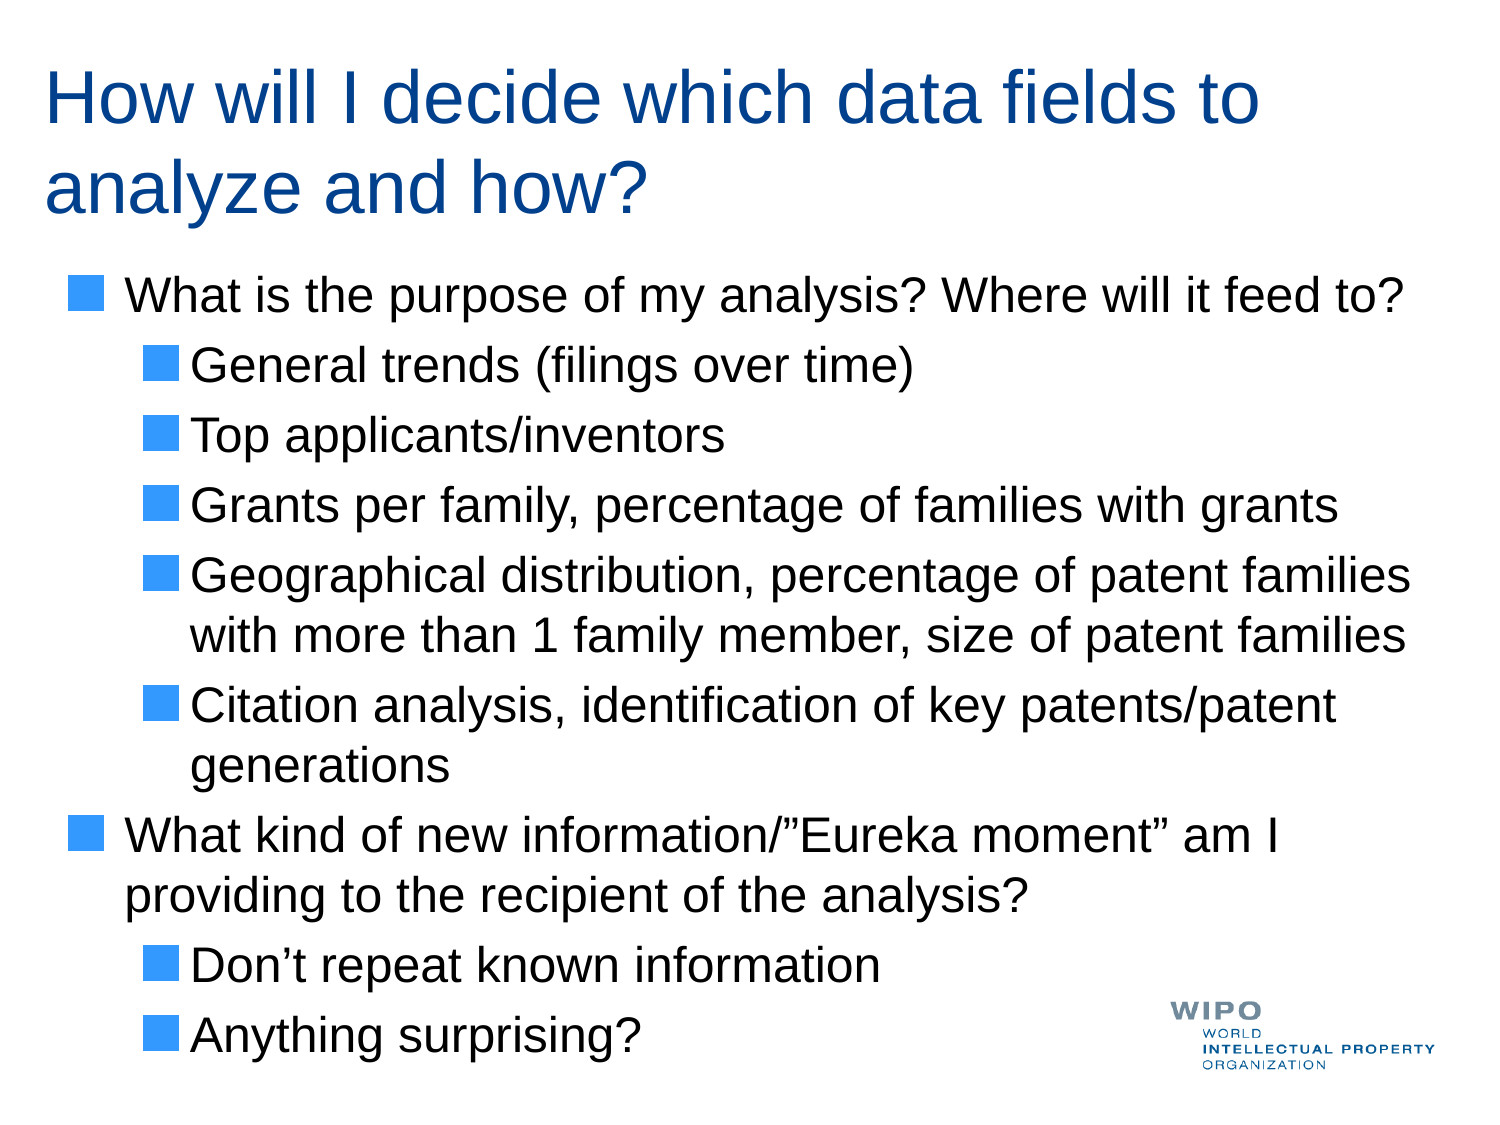

# How will I decide which data fields to analyze and how?
What is the purpose of my analysis? Where will it feed to?
General trends (filings over time)
Top applicants/inventors
Grants per family, percentage of families with grants
Geographical distribution, percentage of patent families with more than 1 family member, size of patent families
Citation analysis, identification of key patents/patent generations
What kind of new information/”Eureka moment” am I providing to the recipient of the analysis?
Don’t repeat known information
Anything surprising?